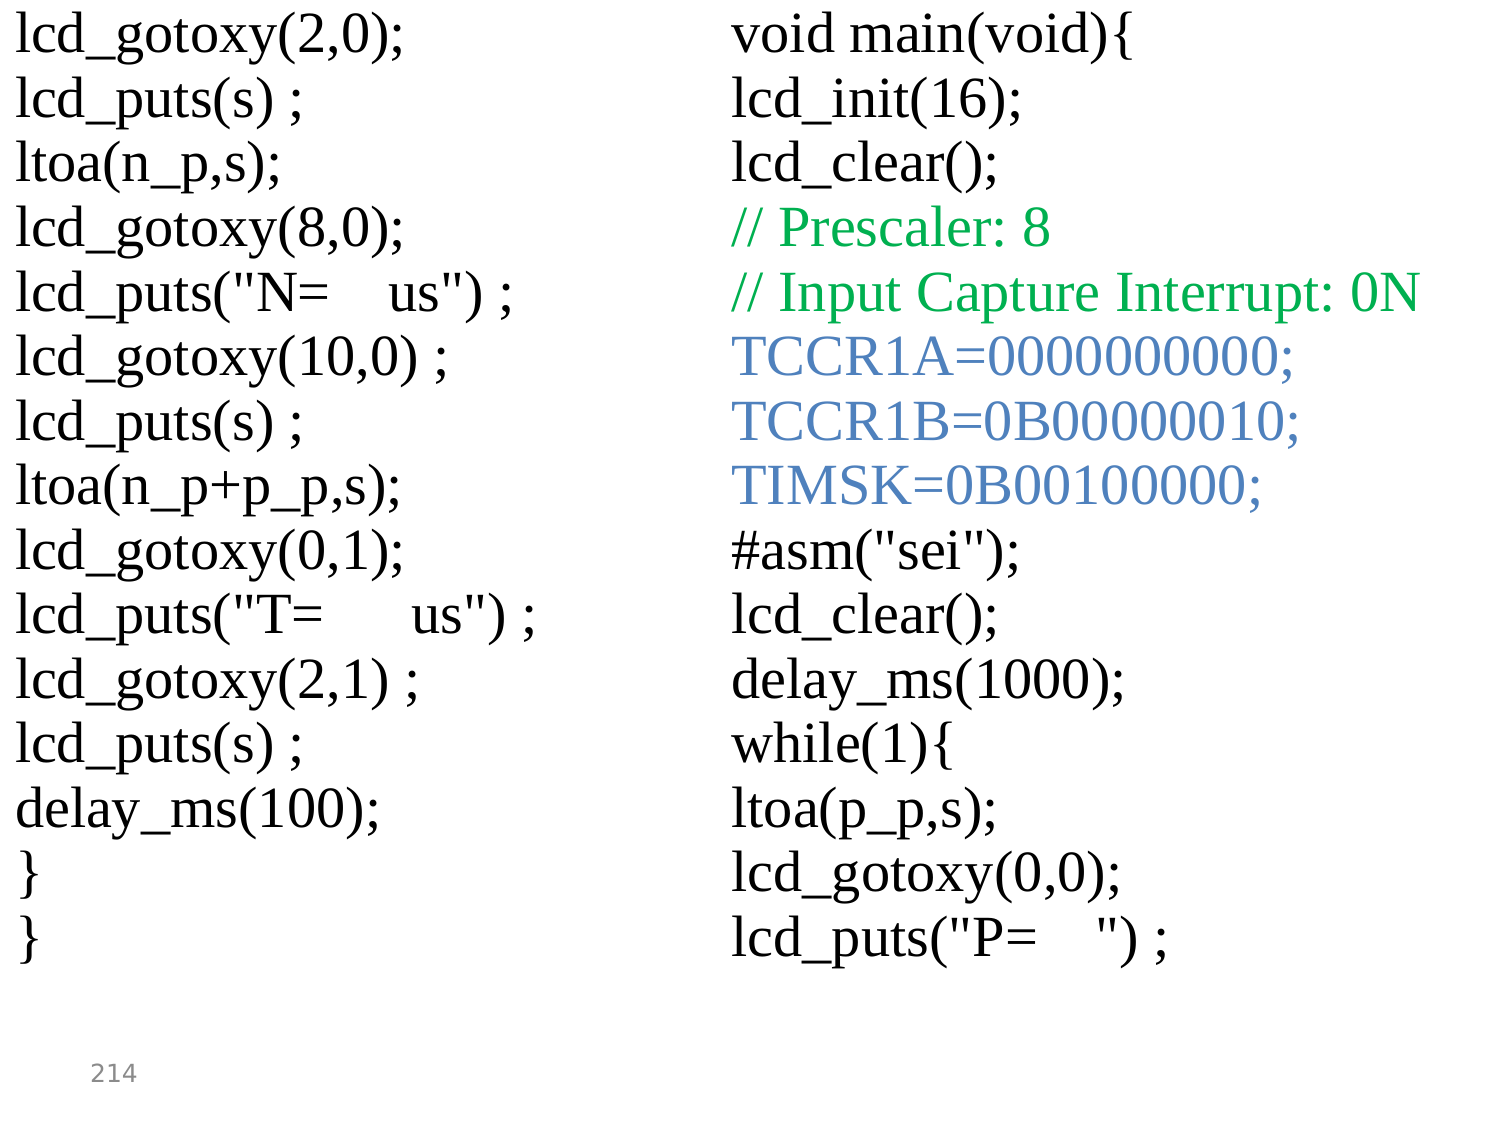

| lcd\_gotoxy(2,0); lcd\_puts(s) ; ltoa(n\_p,s); lcd\_gotoxy(8,0); lcd\_puts("N= us") ; lcd\_gotoxy(10,0) ; lcd\_puts(s) ; ltoa(n\_p+p\_p,s); lcd\_gotoxy(0,1); lcd\_puts("T= us") ; lcd\_gotoxy(2,1) ; lcd\_puts(s) ; delay\_ms(100); } } | void main(void){ lcd\_init(16); lcd\_clear(); // Prescaler: 8 // Input Capture Interrupt: 0N TCCR1A=0000000000; TCCR1B=0B00000010; TIMSK=0B00100000; #asm("sei"); lcd\_clear(); delay\_ms(1000); while(1){ ltoa(p\_p,s); lcd\_gotoxy(0,0); lcd\_puts("P= ") ; |
| --- | --- |
214